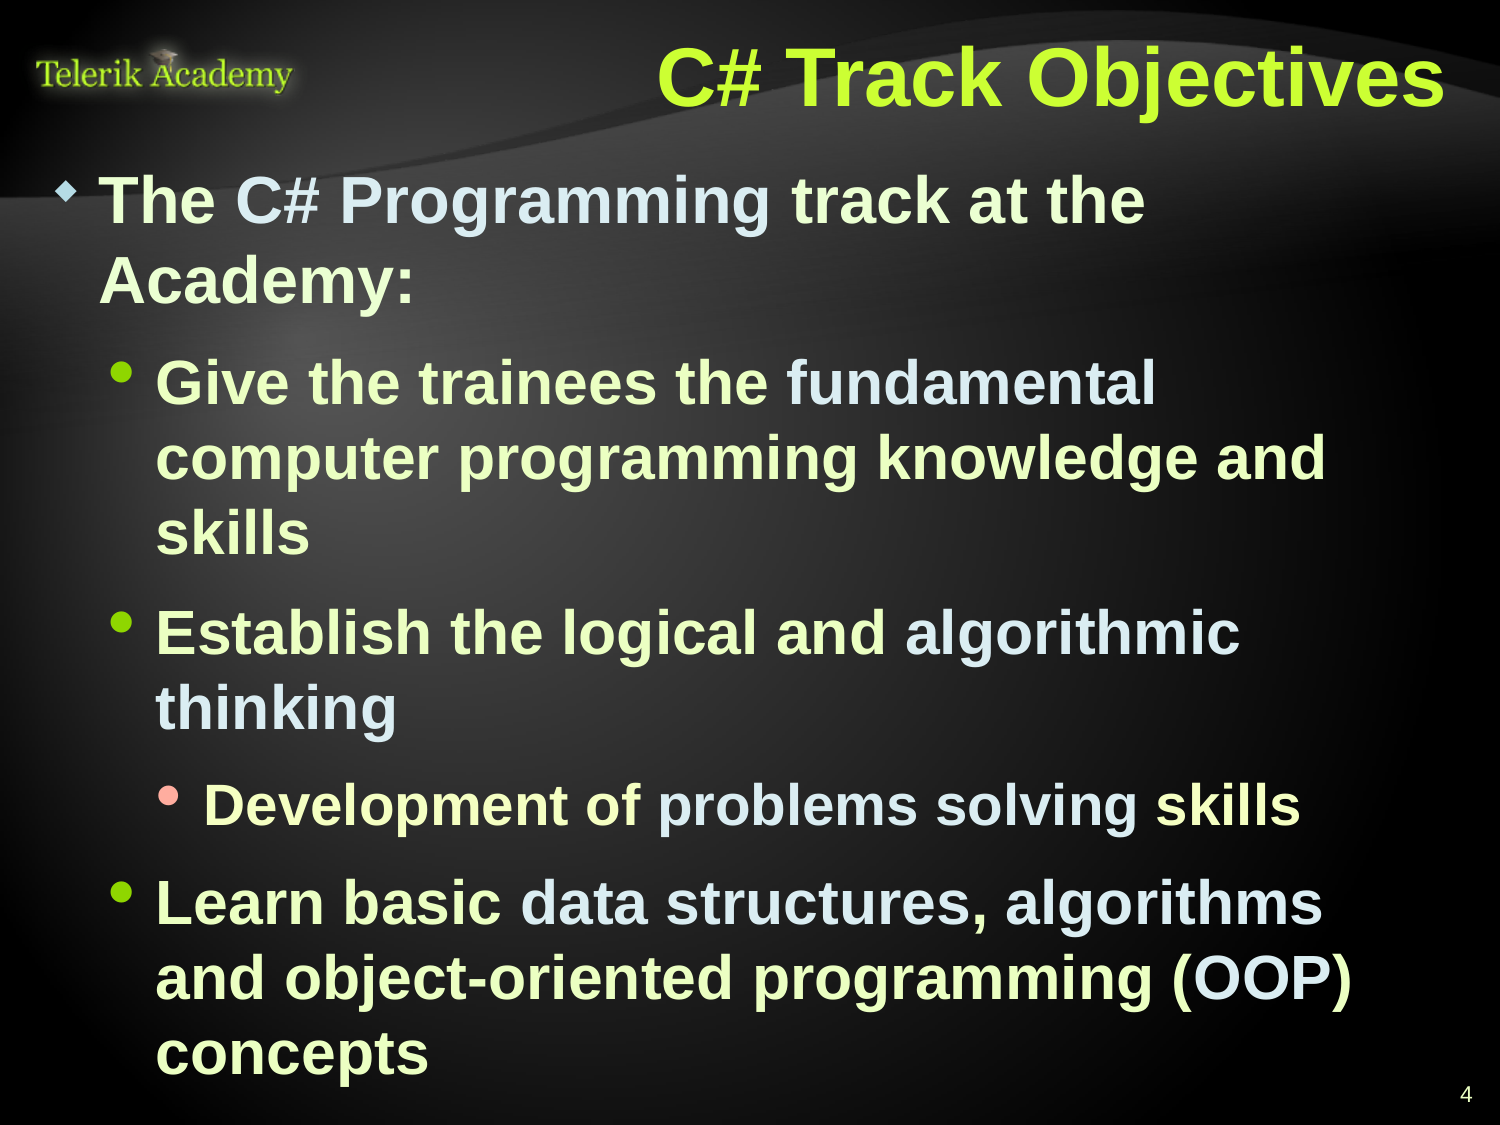

# C# Track Objectives
The C# Programming track at the Academy:
Give the trainees the fundamental computer programming knowledge and skills
Establish the logical and algorithmic thinking
Development of problems solving skills
Learn basic data structures, algorithms and object-oriented programming (OOP) concepts
Learn to produce high-quality code
Prepare for learning the software technologies
HTML5, DB & SQL, Cloud, ASP.NET, XAML, …
4